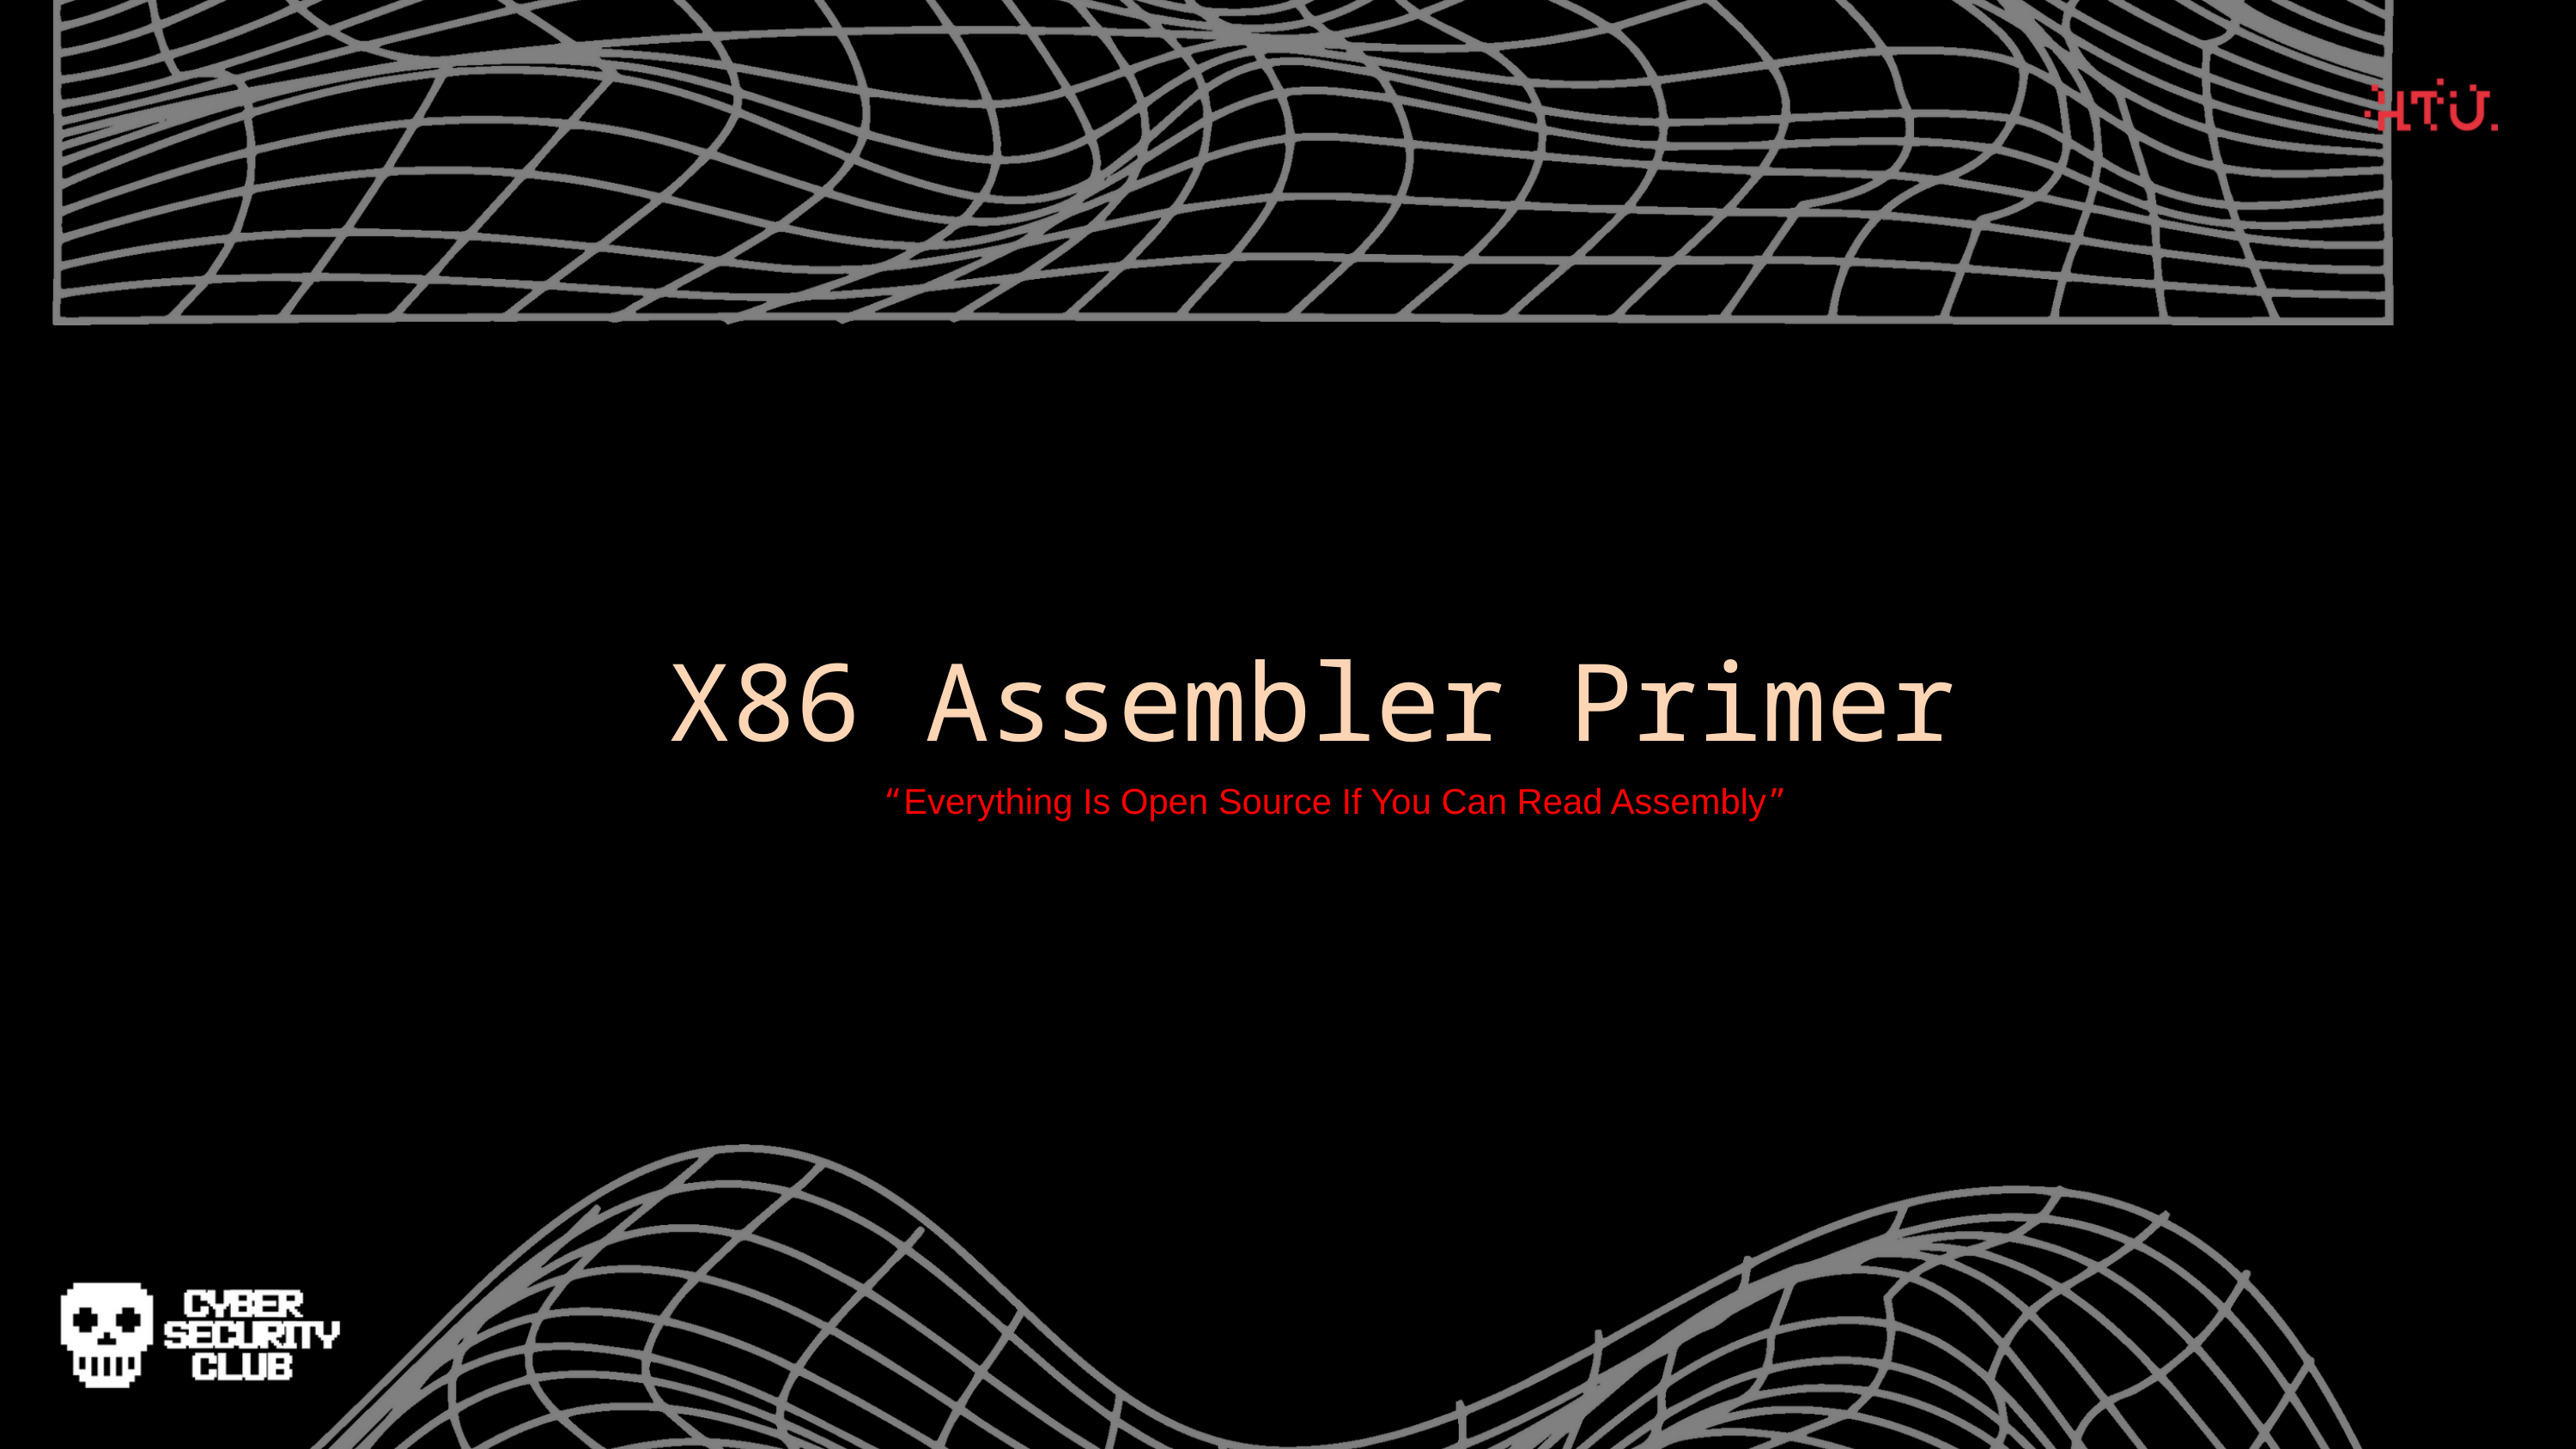

X86 Assembler Primer
“Everything Is Open Source If You Can Read Assembly”